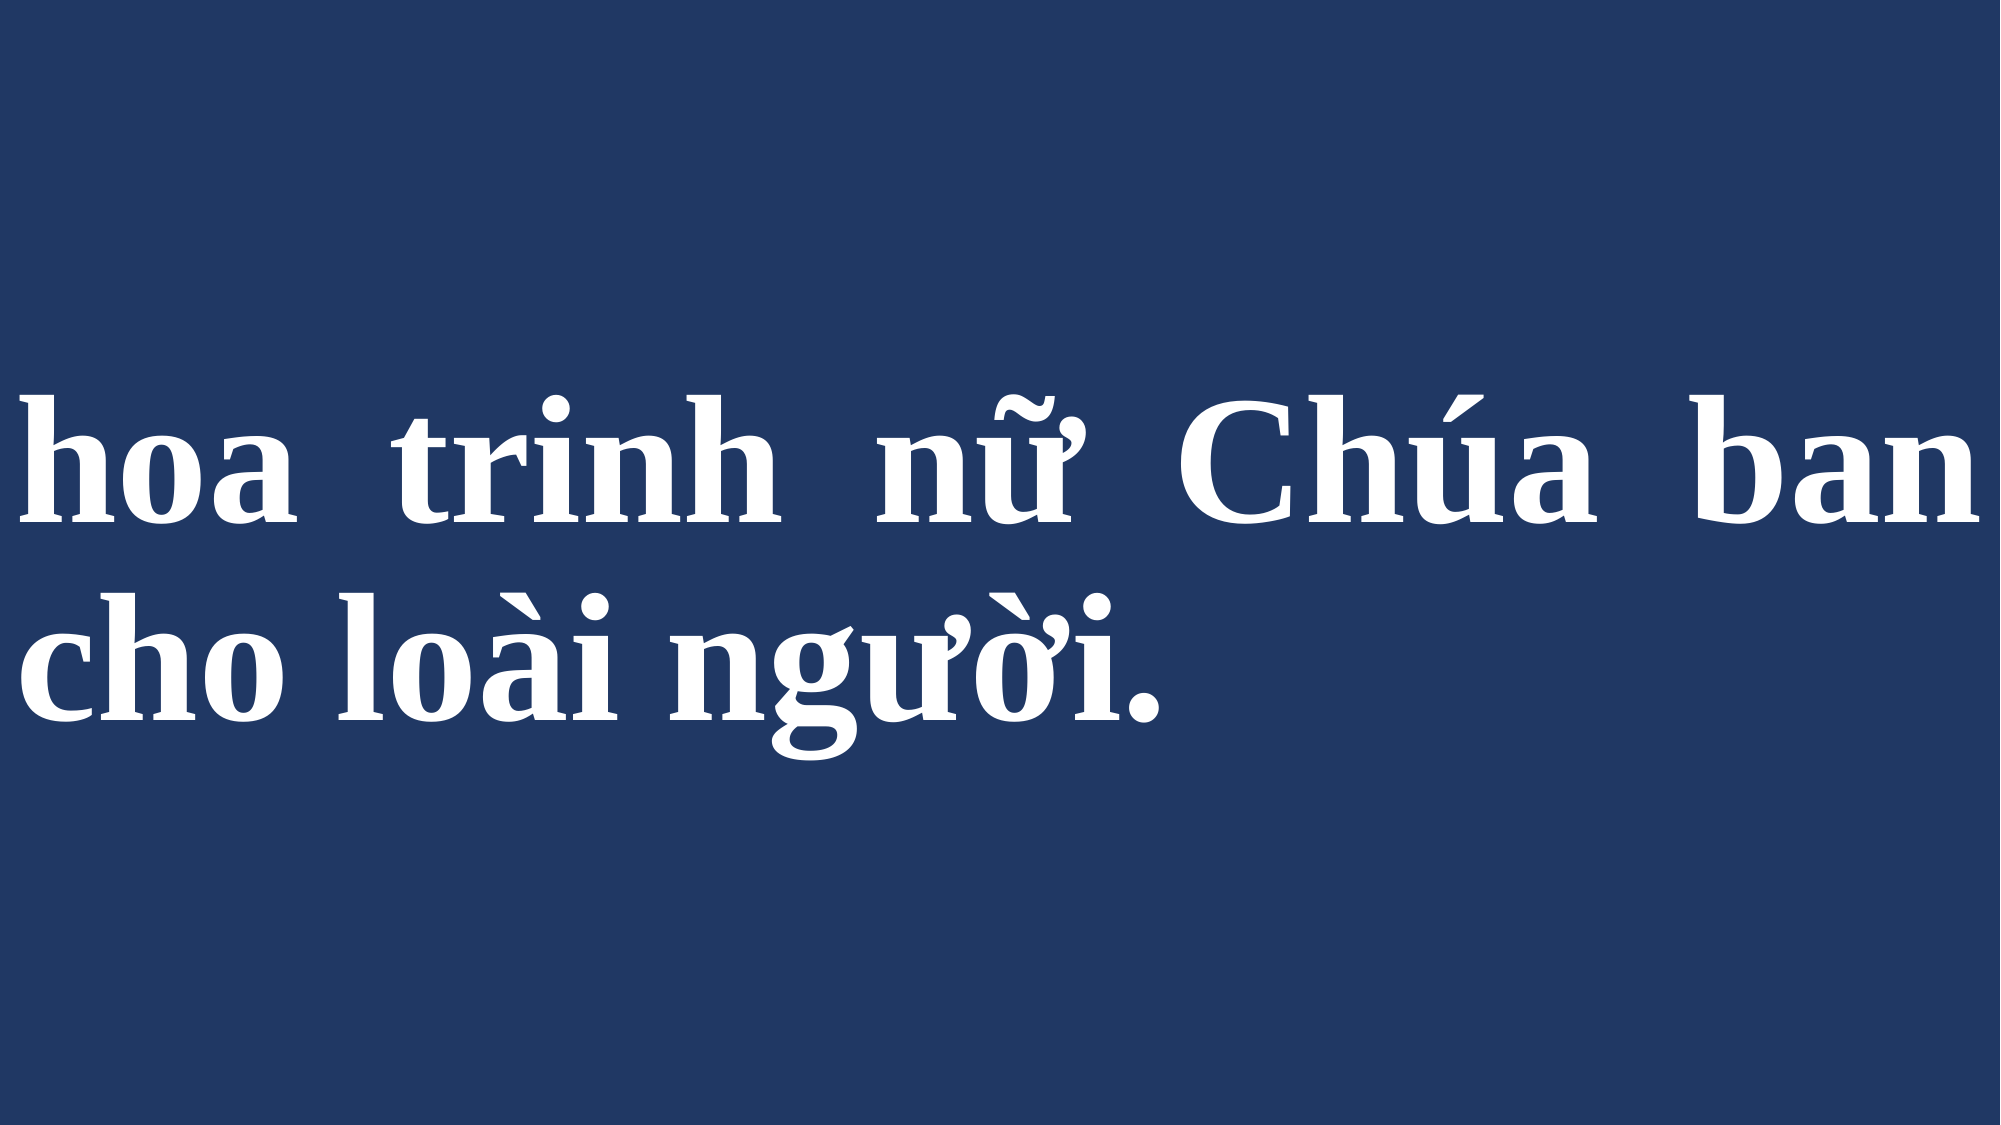

# hoa trinh nữ Chúa ban cho loài người.